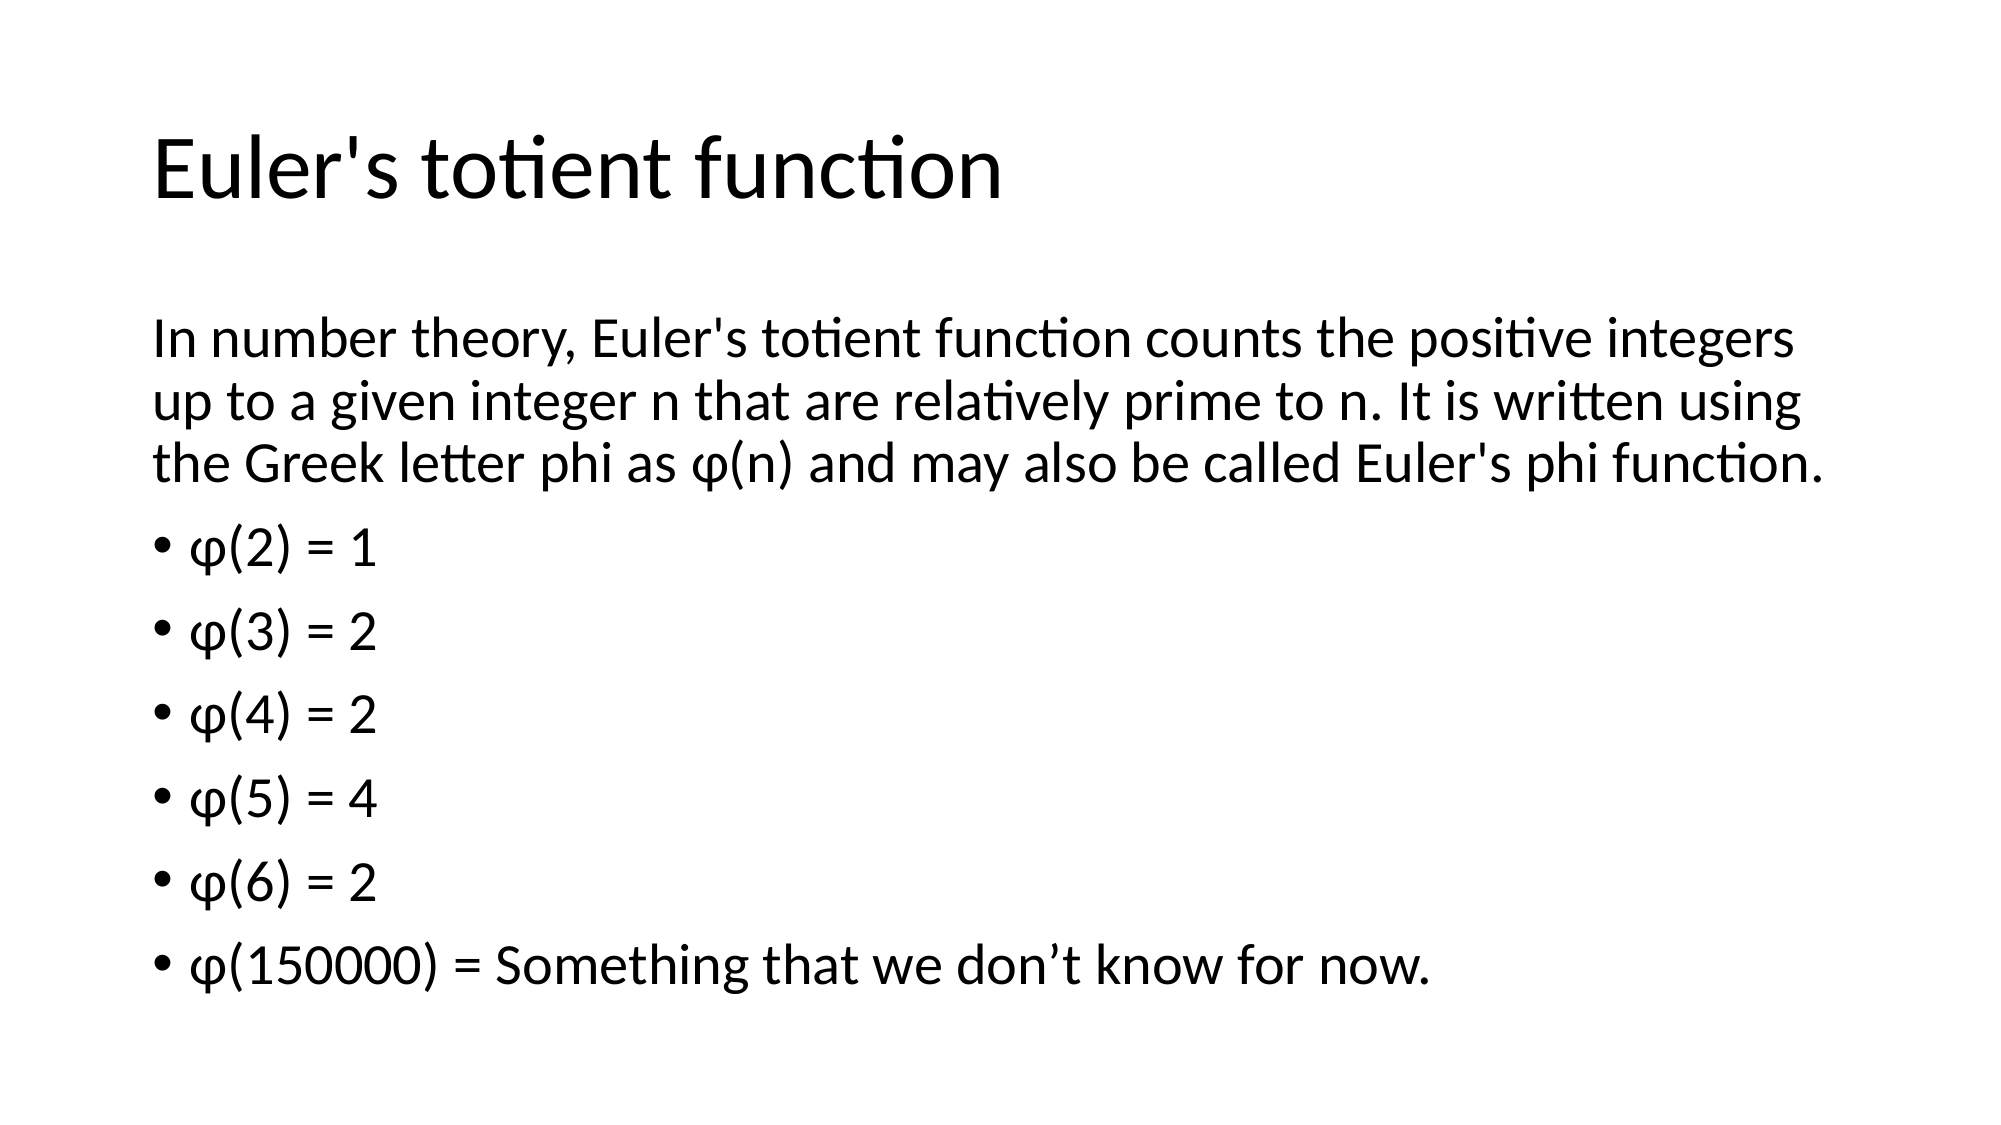

# Euler's totient function
In number theory, Euler's totient function counts the positive integers up to a given integer n that are relatively prime to n. It is written using the Greek letter phi as φ(n) and may also be called Euler's phi function.
φ(2) = 1
φ(3) = 2
φ(4) = 2
φ(5) = 4
φ(6) = 2
φ(150000) = Something that we don’t know for now.